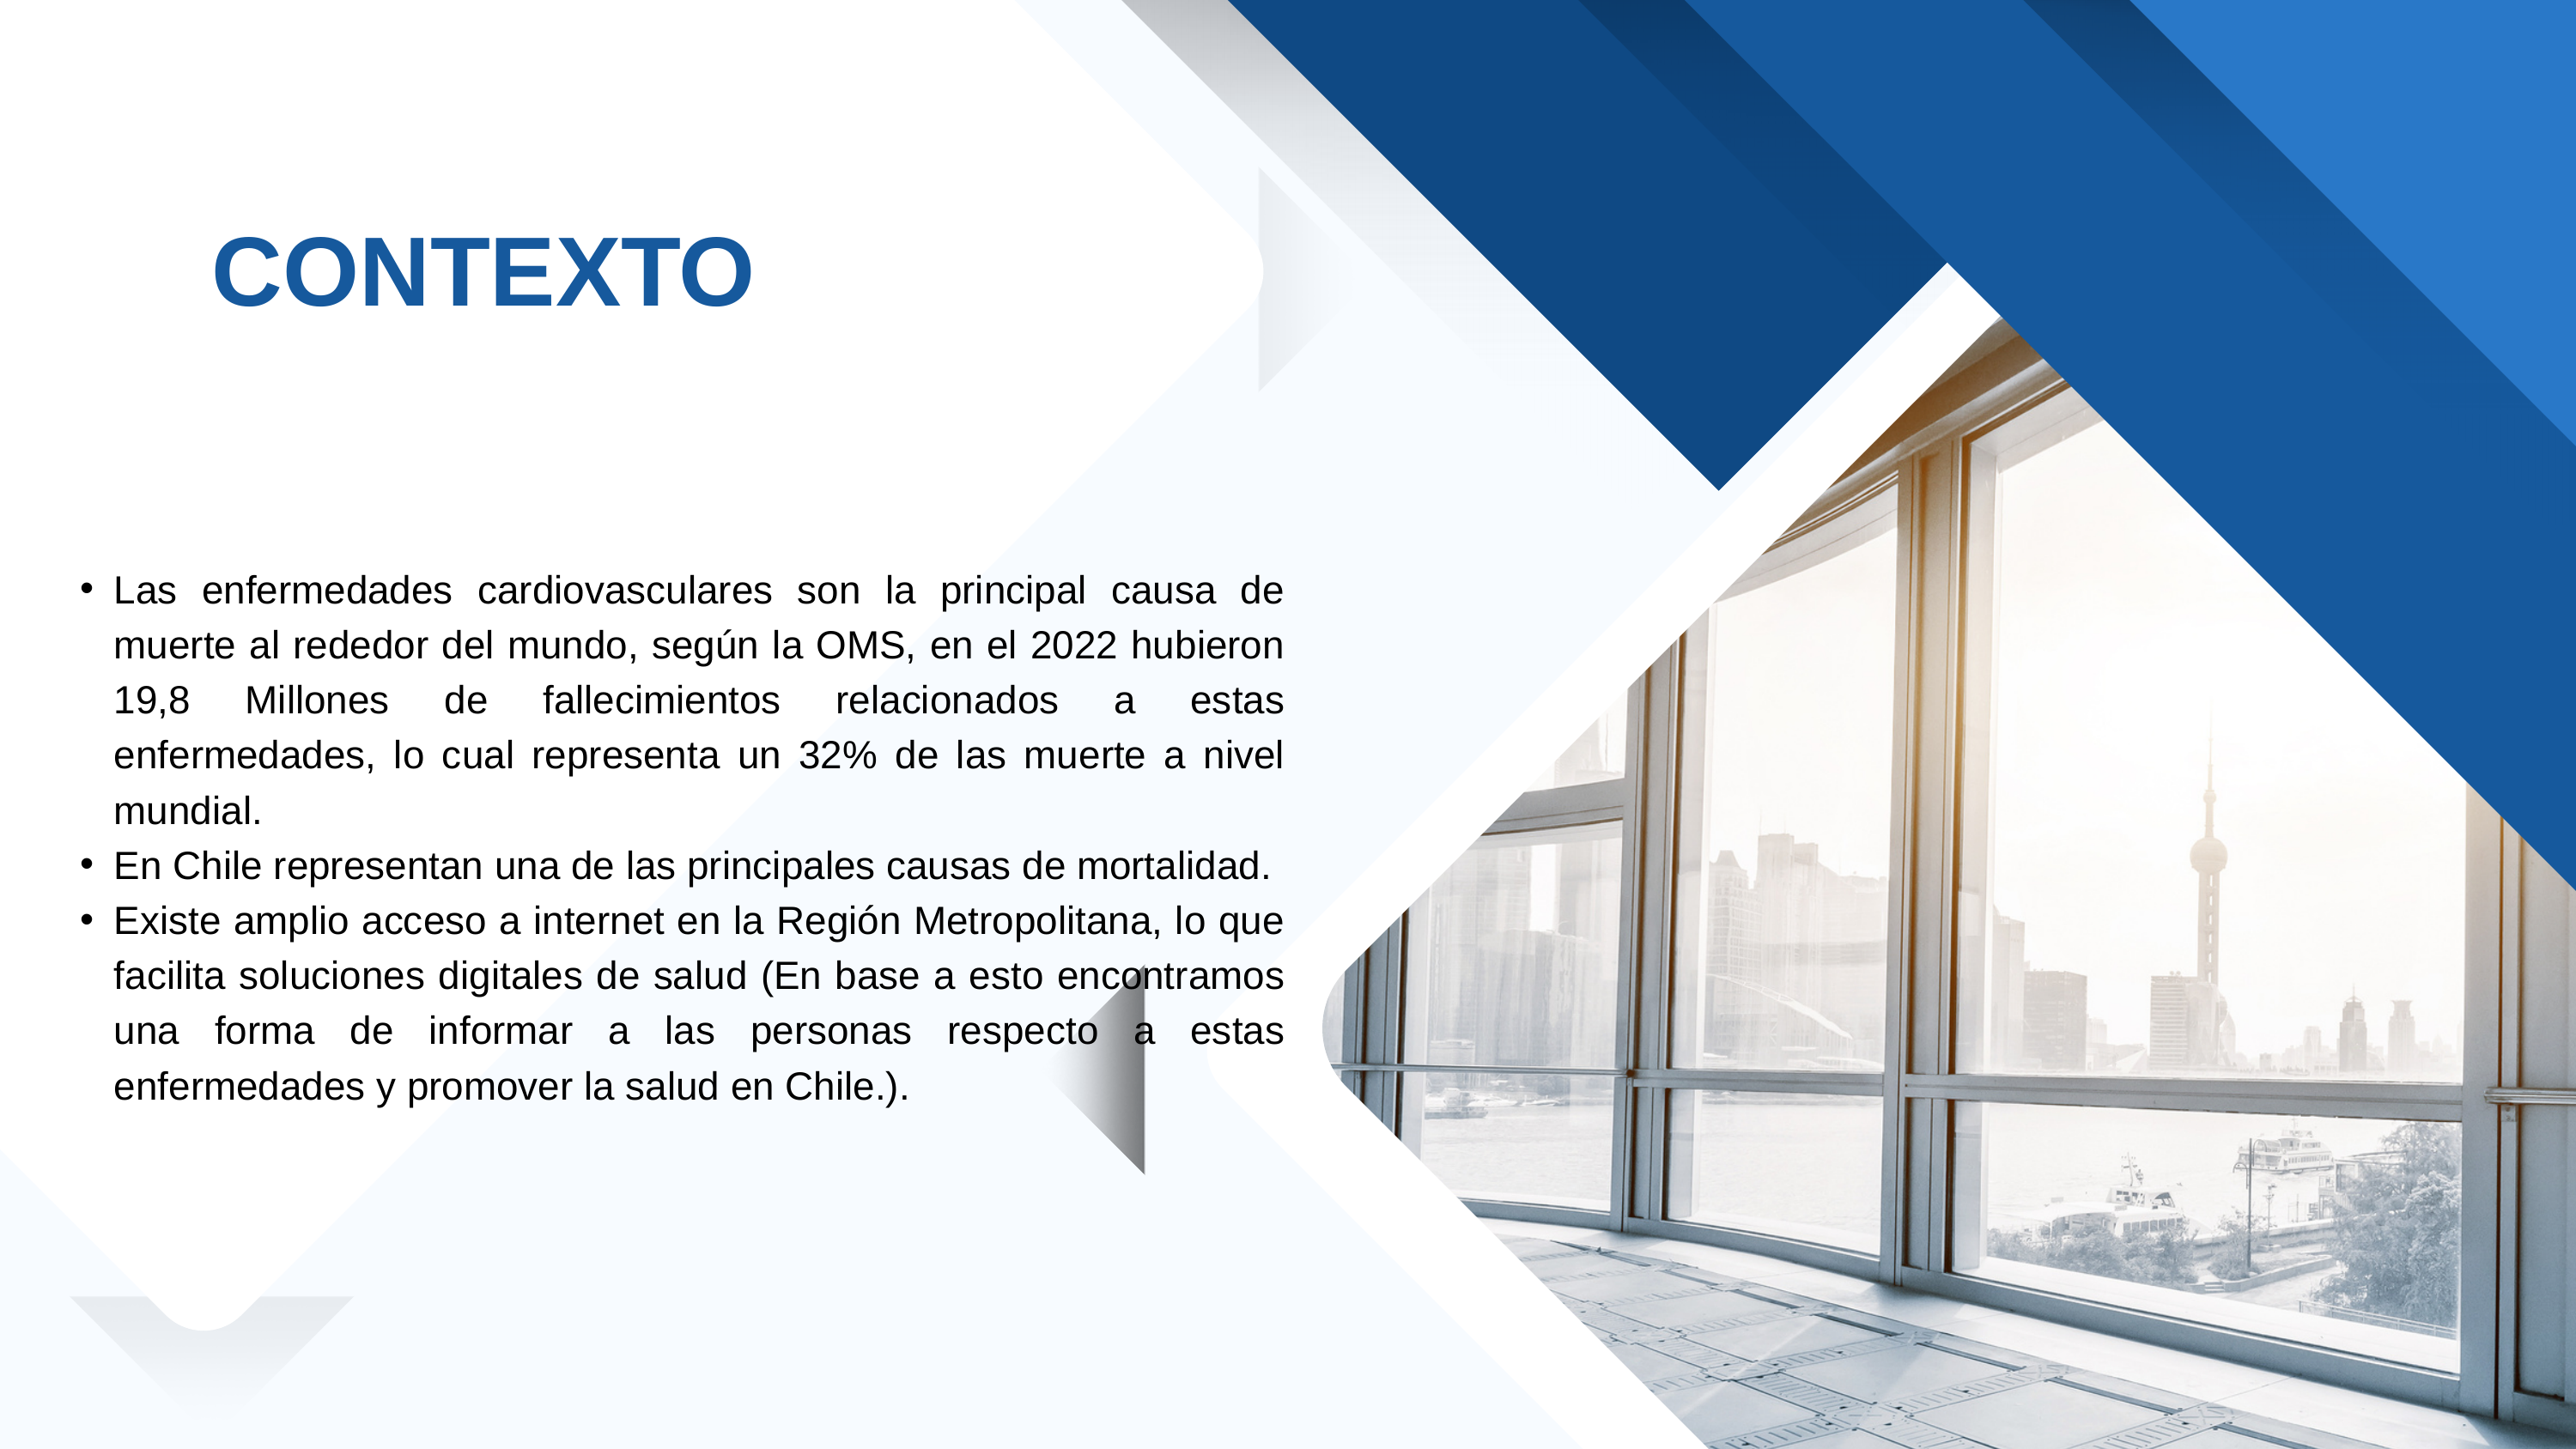

CONTEXTO

Las enfermedades cardiovasculares son la principal causa de muerte al rededor del mundo, según la OMS, en el 2022 hubieron 19,8 Millones de fallecimientos relacionados a estas enfermedades, lo cual representa un 32% de las muerte a nivel mundial.
En Chile representan una de las principales causas de mortalidad.
Existe amplio acceso a internet en la Región Metropolitana, lo que facilita soluciones digitales de salud (En base a esto encontramos una forma de informar a las personas respecto a estas enfermedades y promover la salud en Chile.).